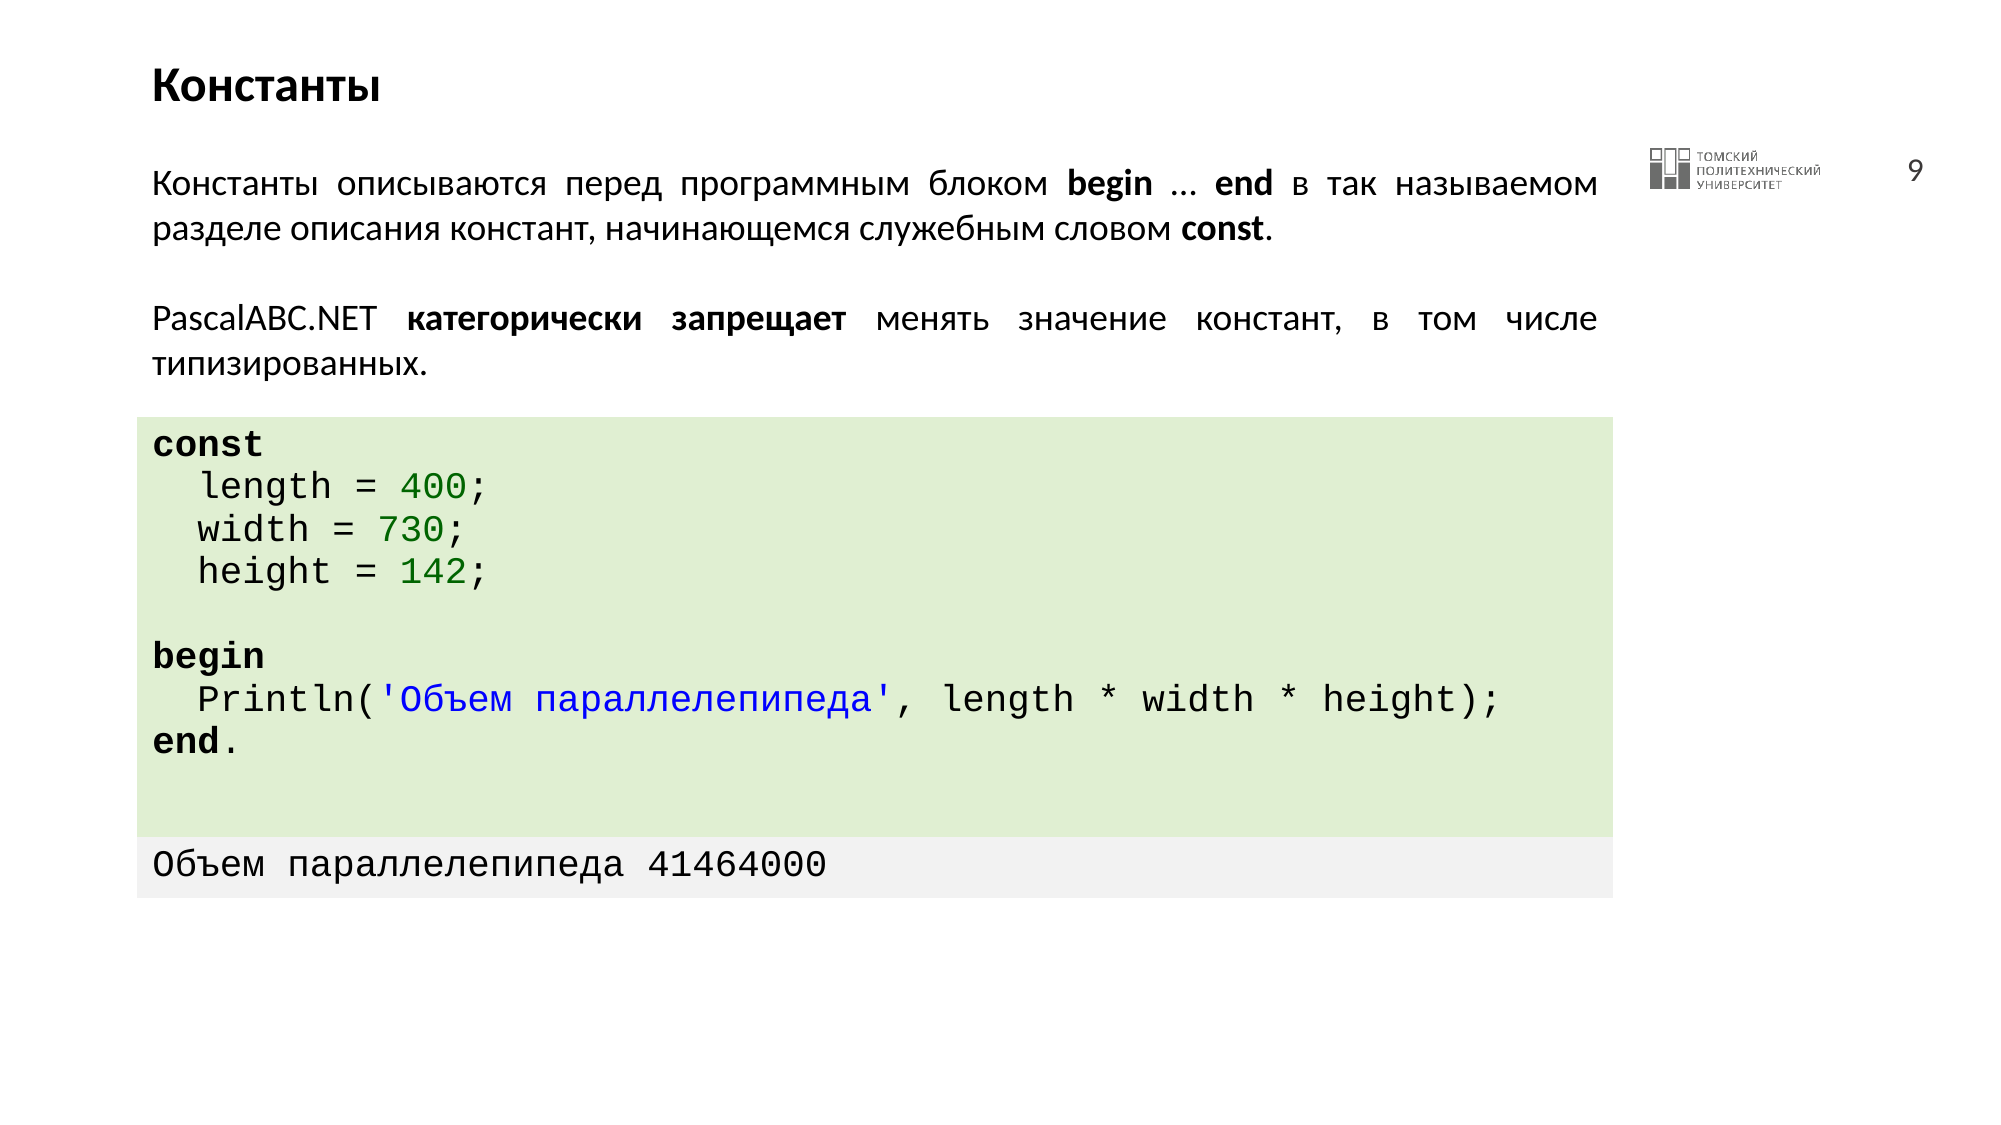

# Константы
Константы описываются перед программным блоком begin … end в так называемом разделе описания констант, начинающемся служебным словом const.

PascalABC.NET категорически запрещает менять значение констант, в том числе типизированных.
| const length = 400; width = 730; height = 142; begin Println('Объем параллелепипеда', length \* width \* height); end. |
| --- |
| Объем параллелепипеда 41464000 |